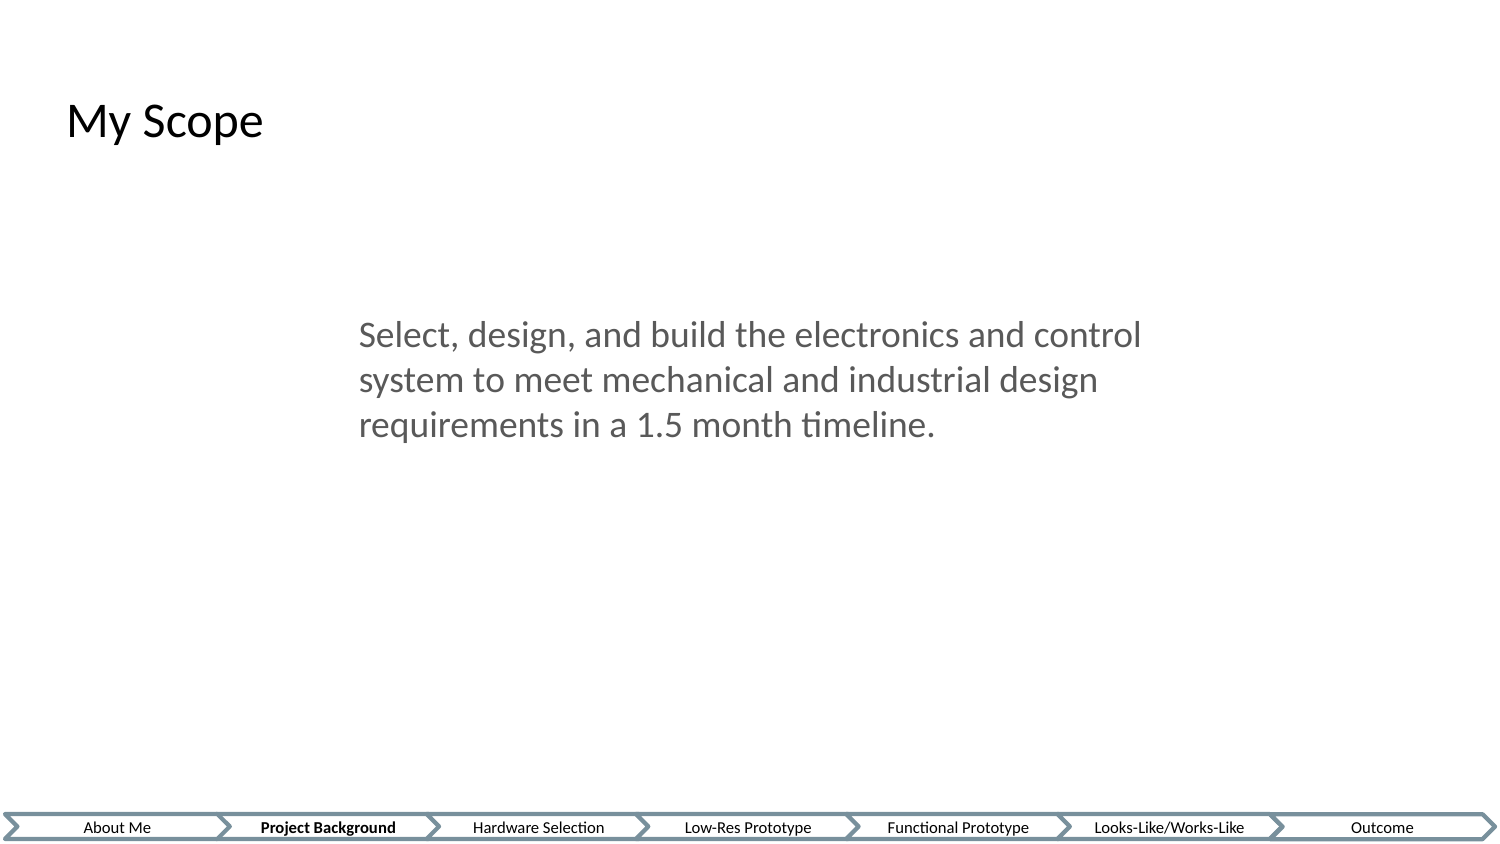

# My Scope
Select, design, and build the electronics and control system to meet mechanical and industrial design requirements in a 1.5 month timeline.
Project Background
Hardware Selection
Low-Res Prototype
Functional Prototype
Looks-Like/Works-Like
About Me
Outcome